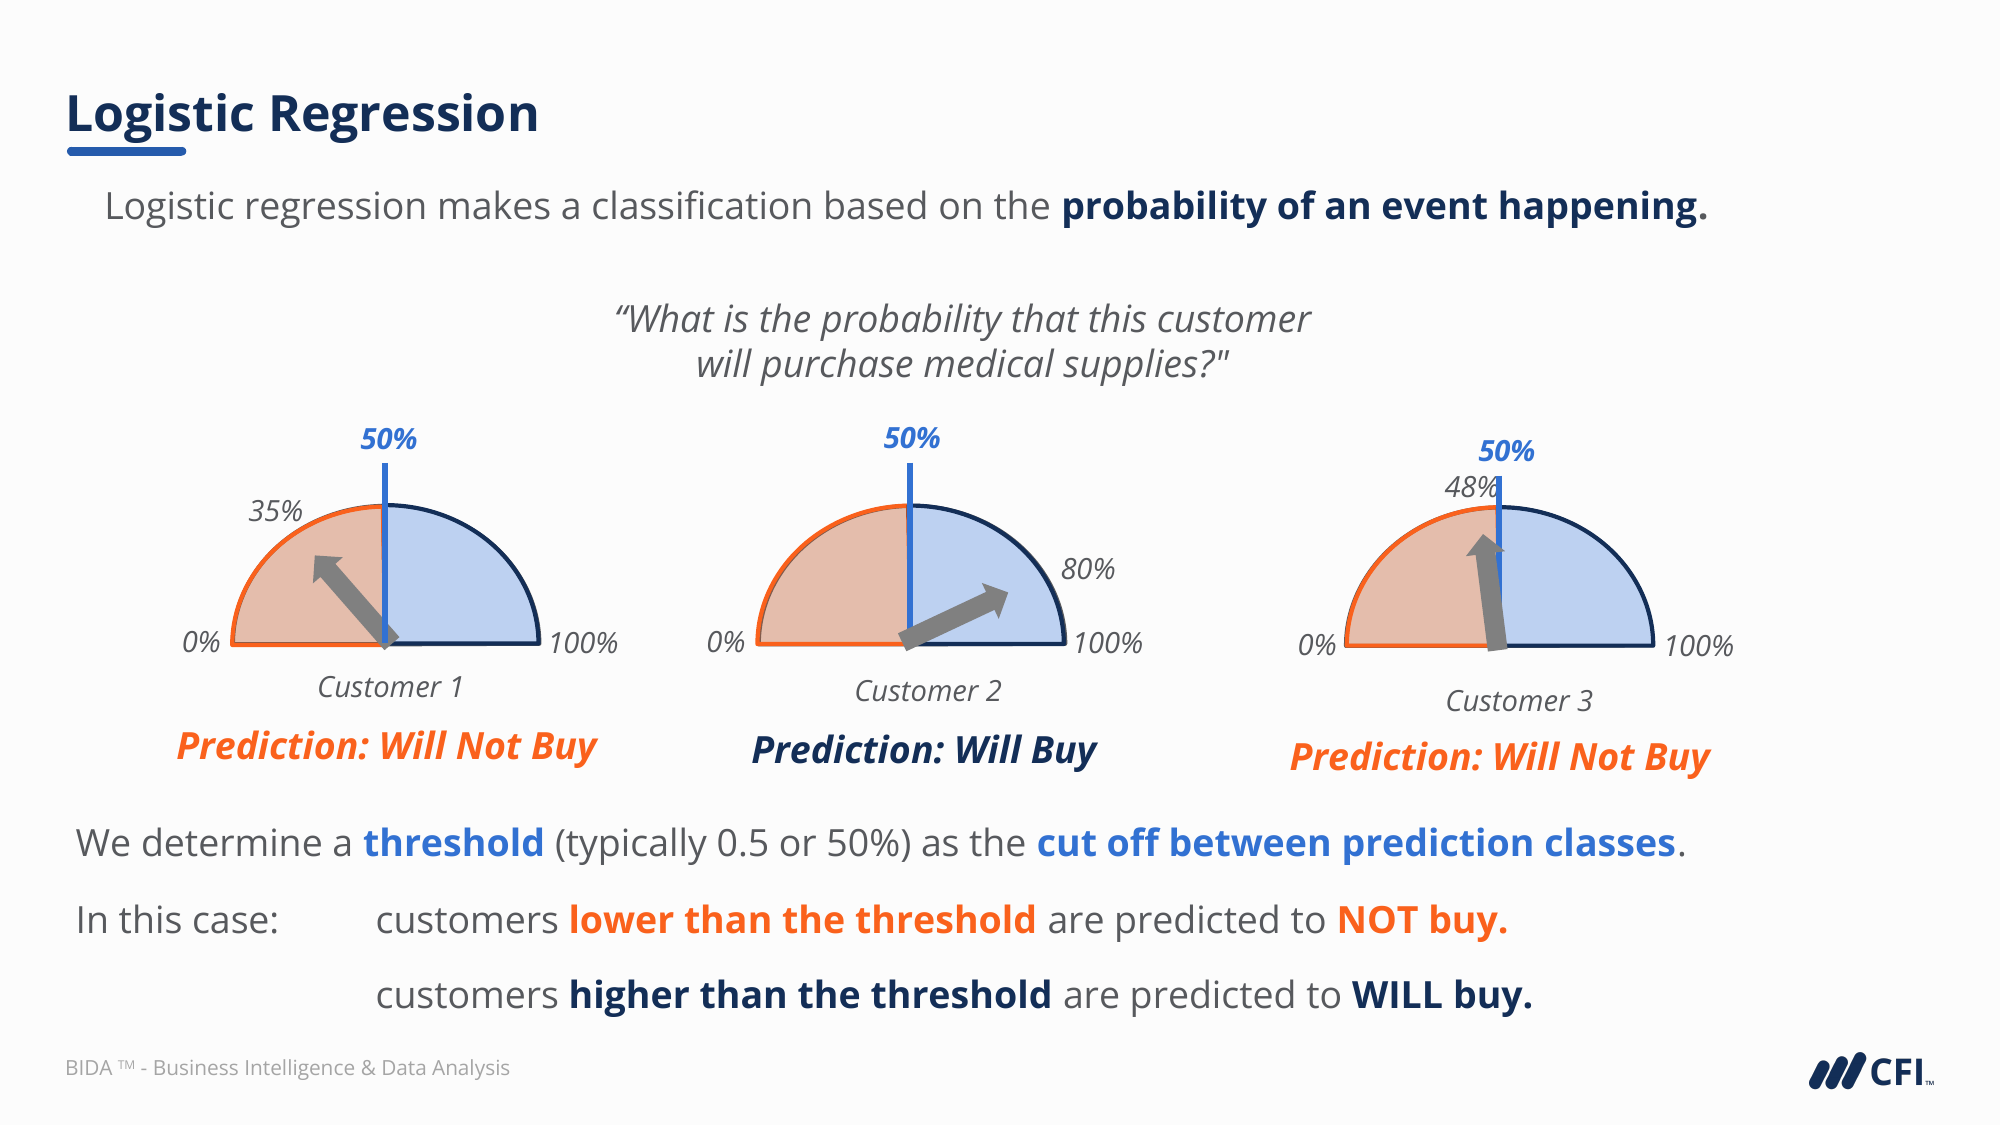

# Logistic Regression
Logistic regression makes a classification based on the probability of an event happening.

“What is the probability that this customer will purchase medical supplies?"
50%
50%
50%
48%
35%

80%

0%
0%
100%
100%
0%
100%
Customer 1
Customer 2
Customer 3
Prediction: Will Not Buy
Prediction: Will Buy
Prediction: Will Not Buy
We determine a threshold (typically 0.5 or 50%) as the cut off between prediction classes.​
In this case:	customers lower than the threshold are predicted to NOT buy.
		​customers higher than the threshold are predicted to WILL buy.